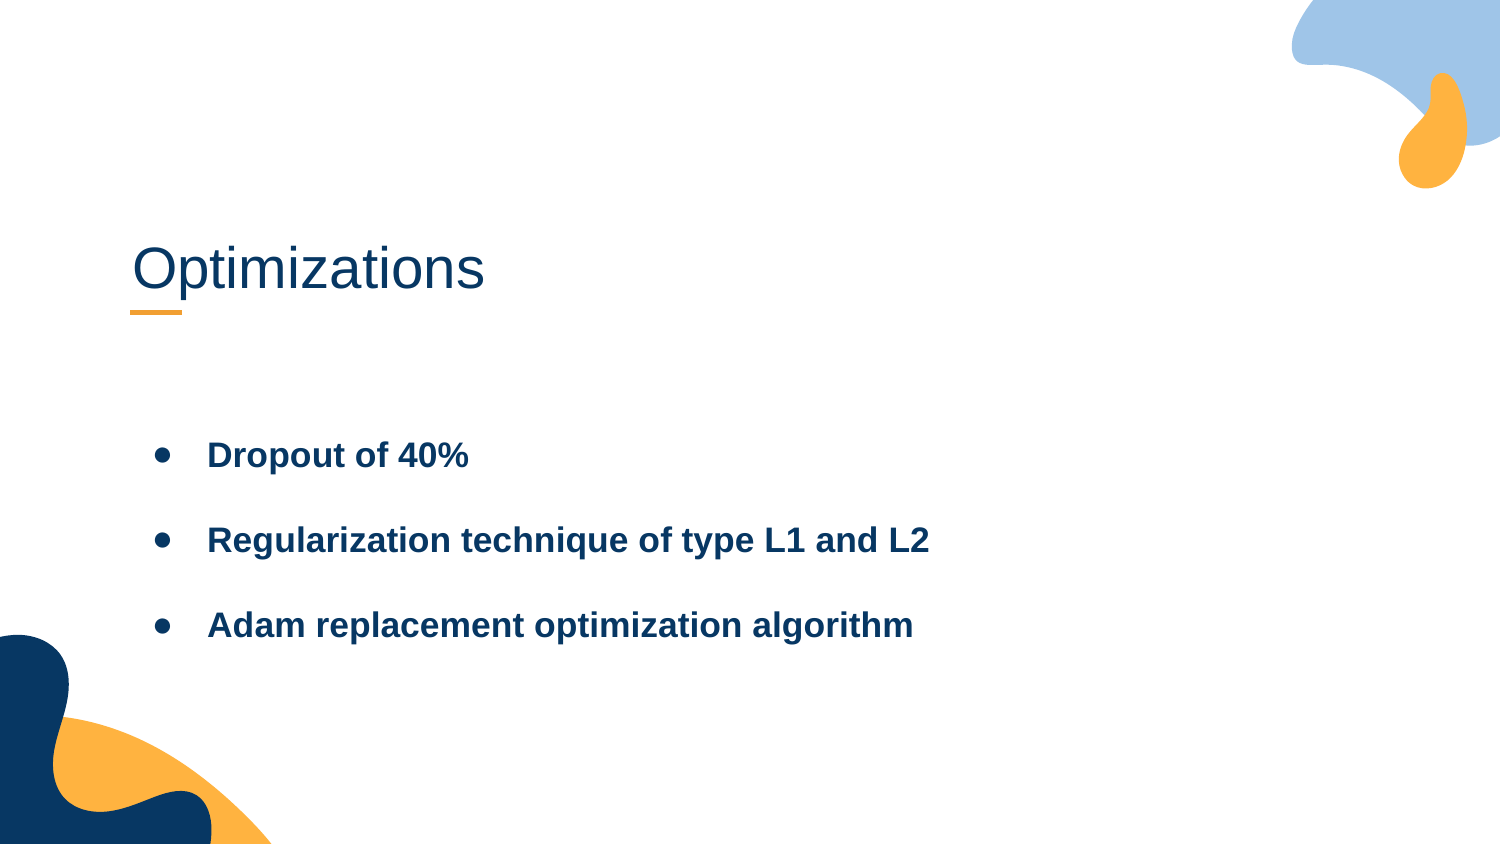

# Optimizations
Dropout of 40%
Regularization technique of type L1 and L2
Adam replacement optimization algorithm